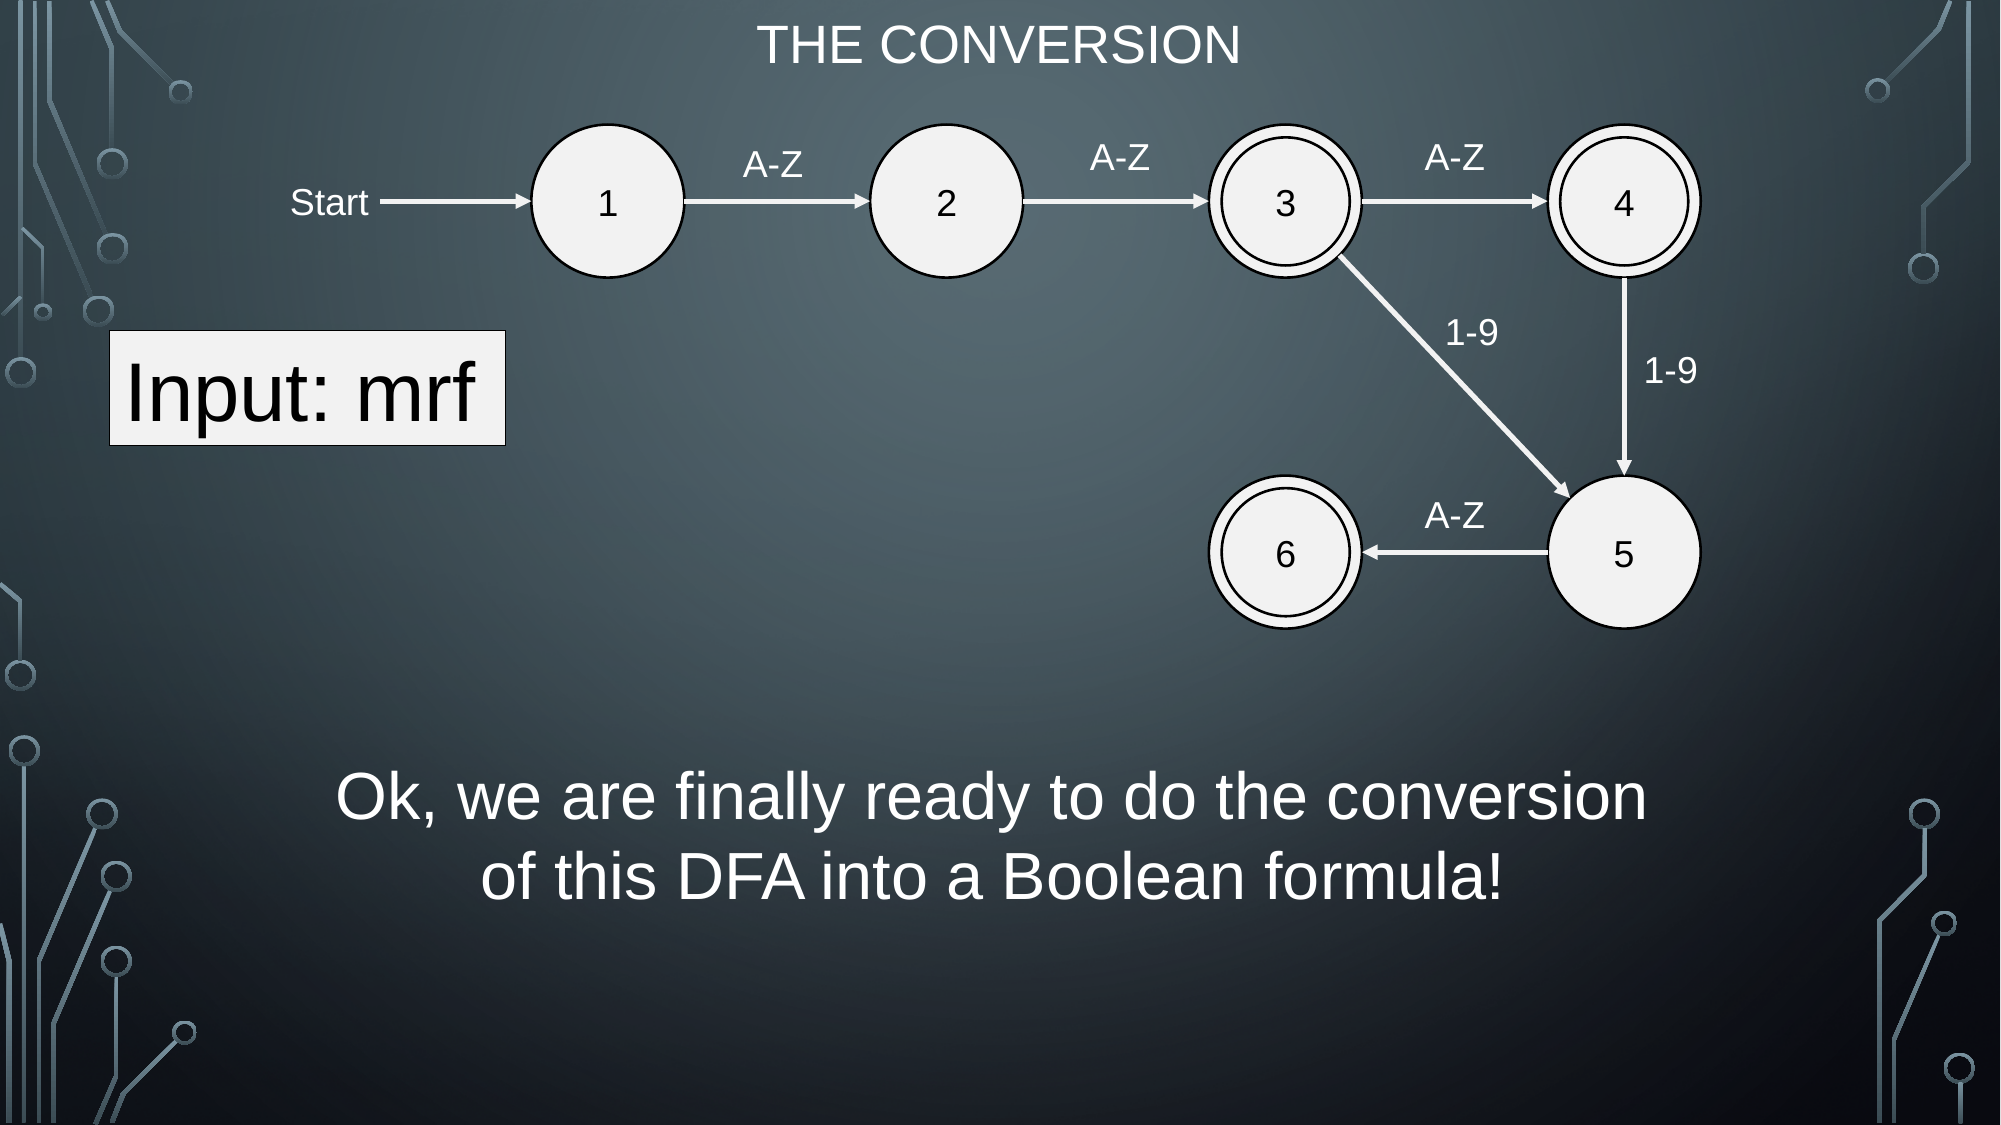

# The conversion
1
2
3
4
A-Z
A-Z
A-Z
3
Start
1-9
1-9
6
5
A-Z
6
4
Input: mrf
Ok, we are finally ready to do the conversion of this DFA into a Boolean formula!